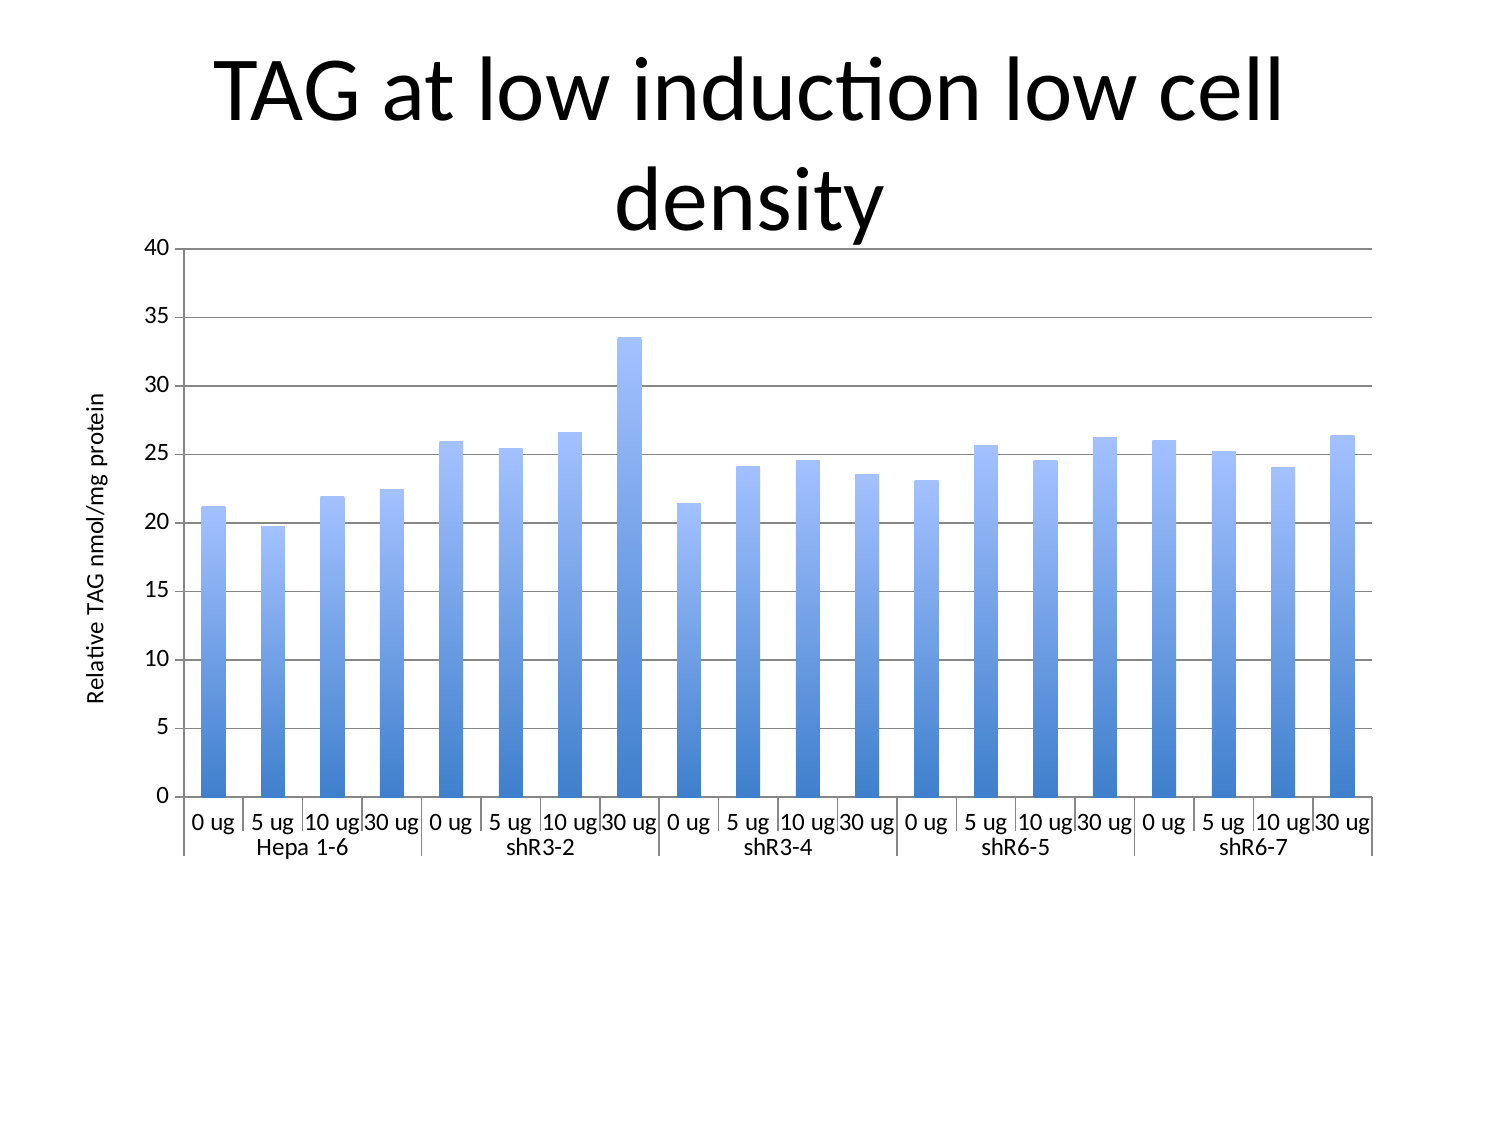

# TAG at low induction low cell density

### Chart

| Category |  |
|---|---|
| 0 ug | 21.23197436372357 |
| 5 ug | 19.77782682902374 |
| 10 ug | 21.94331397867908 |
| 30 ug | 22.45076862118436 |
| 0 ug | 25.92791942362531 |
| 5 ug | 25.44047732101384 |
| 10 ug | 26.58200902735854 |
| 30 ug | 33.51873134538296 |
| 0 ug | 21.42923467969455 |
| 5 ug | 24.10846298393506 |
| 10 ug | 24.60299092057504 |
| 30 ug | 23.55650542759056 |
| 0 ug | 23.07686679 |
| 5 ug | 25.63497136 |
| 10 ug | 24.56989412 |
| 30 ug | 26.25006628 |
| 0 ug | 26.00242941 |
| 5 ug | 25.19507876 |
| 10 ug | 24.0793045 |
| 30 ug | 26.41069226 |